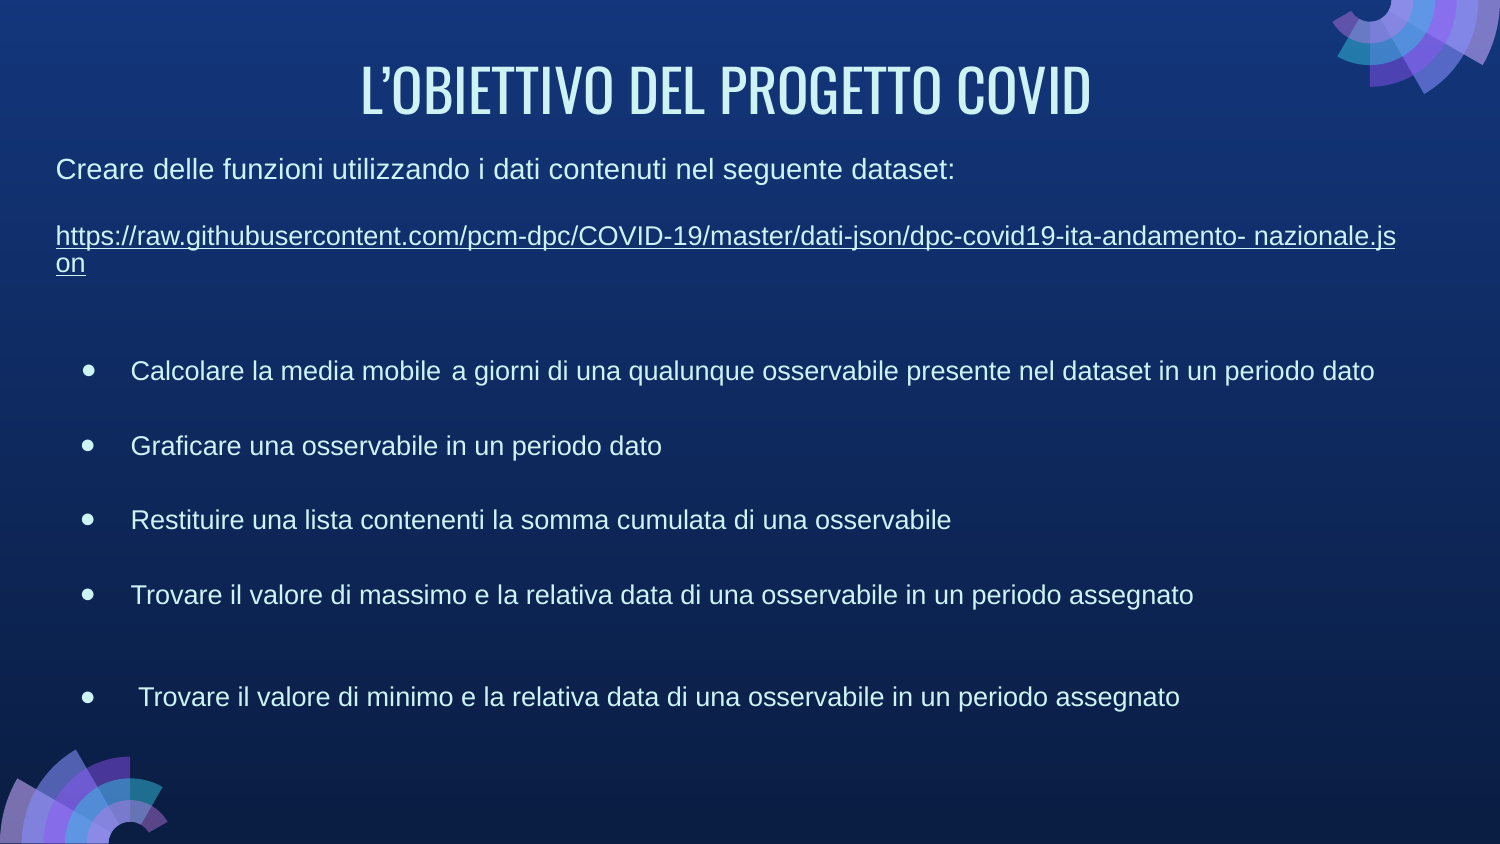

# L’OBIETTIVO DEL PROGETTO COVID

Creare delle funzioni utilizzando i dati contenuti nel seguente dataset:
https://raw.githubusercontent.com/pcm-dpc/COVID-19/master/dati-json/dpc-covid19-ita-andamento- nazionale.json

Calcolare la media mobile  a giorni di una qualunque osservabile presente nel dataset in un periodo dato

Graficare una osservabile in un periodo dato

Restituire una lista contenenti la somma cumulata di una osservabile

Trovare il valore di massimo e la relativa data di una osservabile in un periodo assegnato

 Trovare il valore di minimo e la relativa data di una osservabile in un periodo assegnato